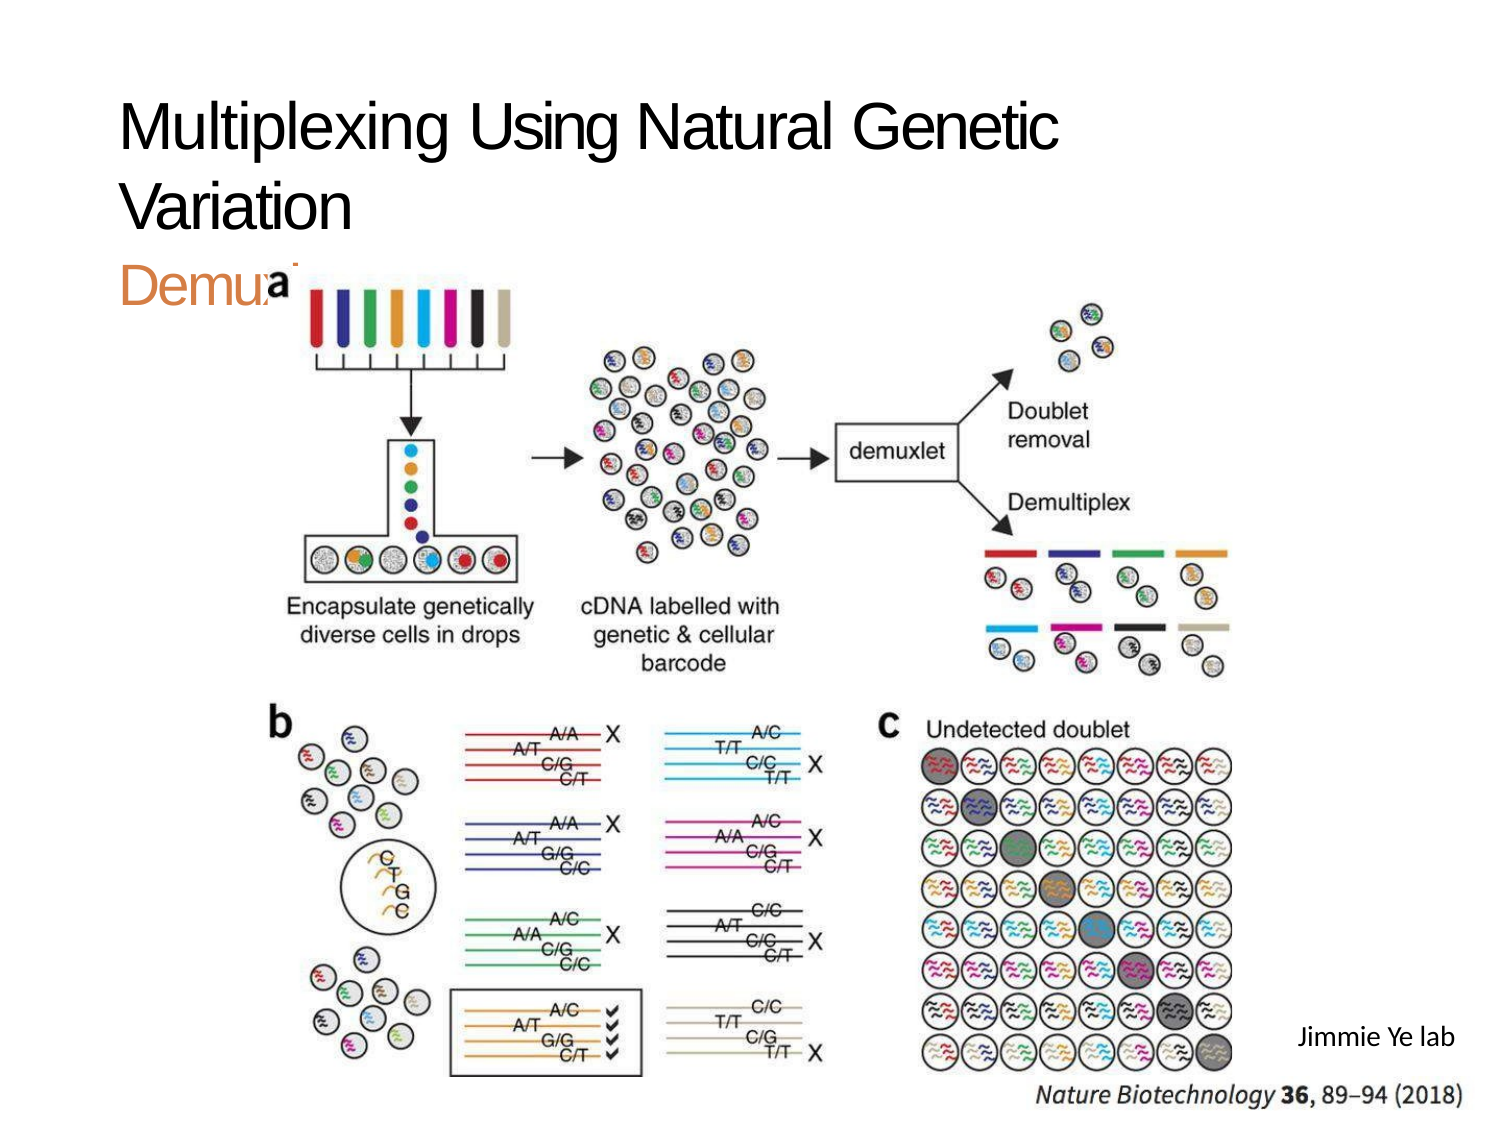

# Multiplexing Using Natural Genetic Variation
Demuxlet

Jimmie Ye lab